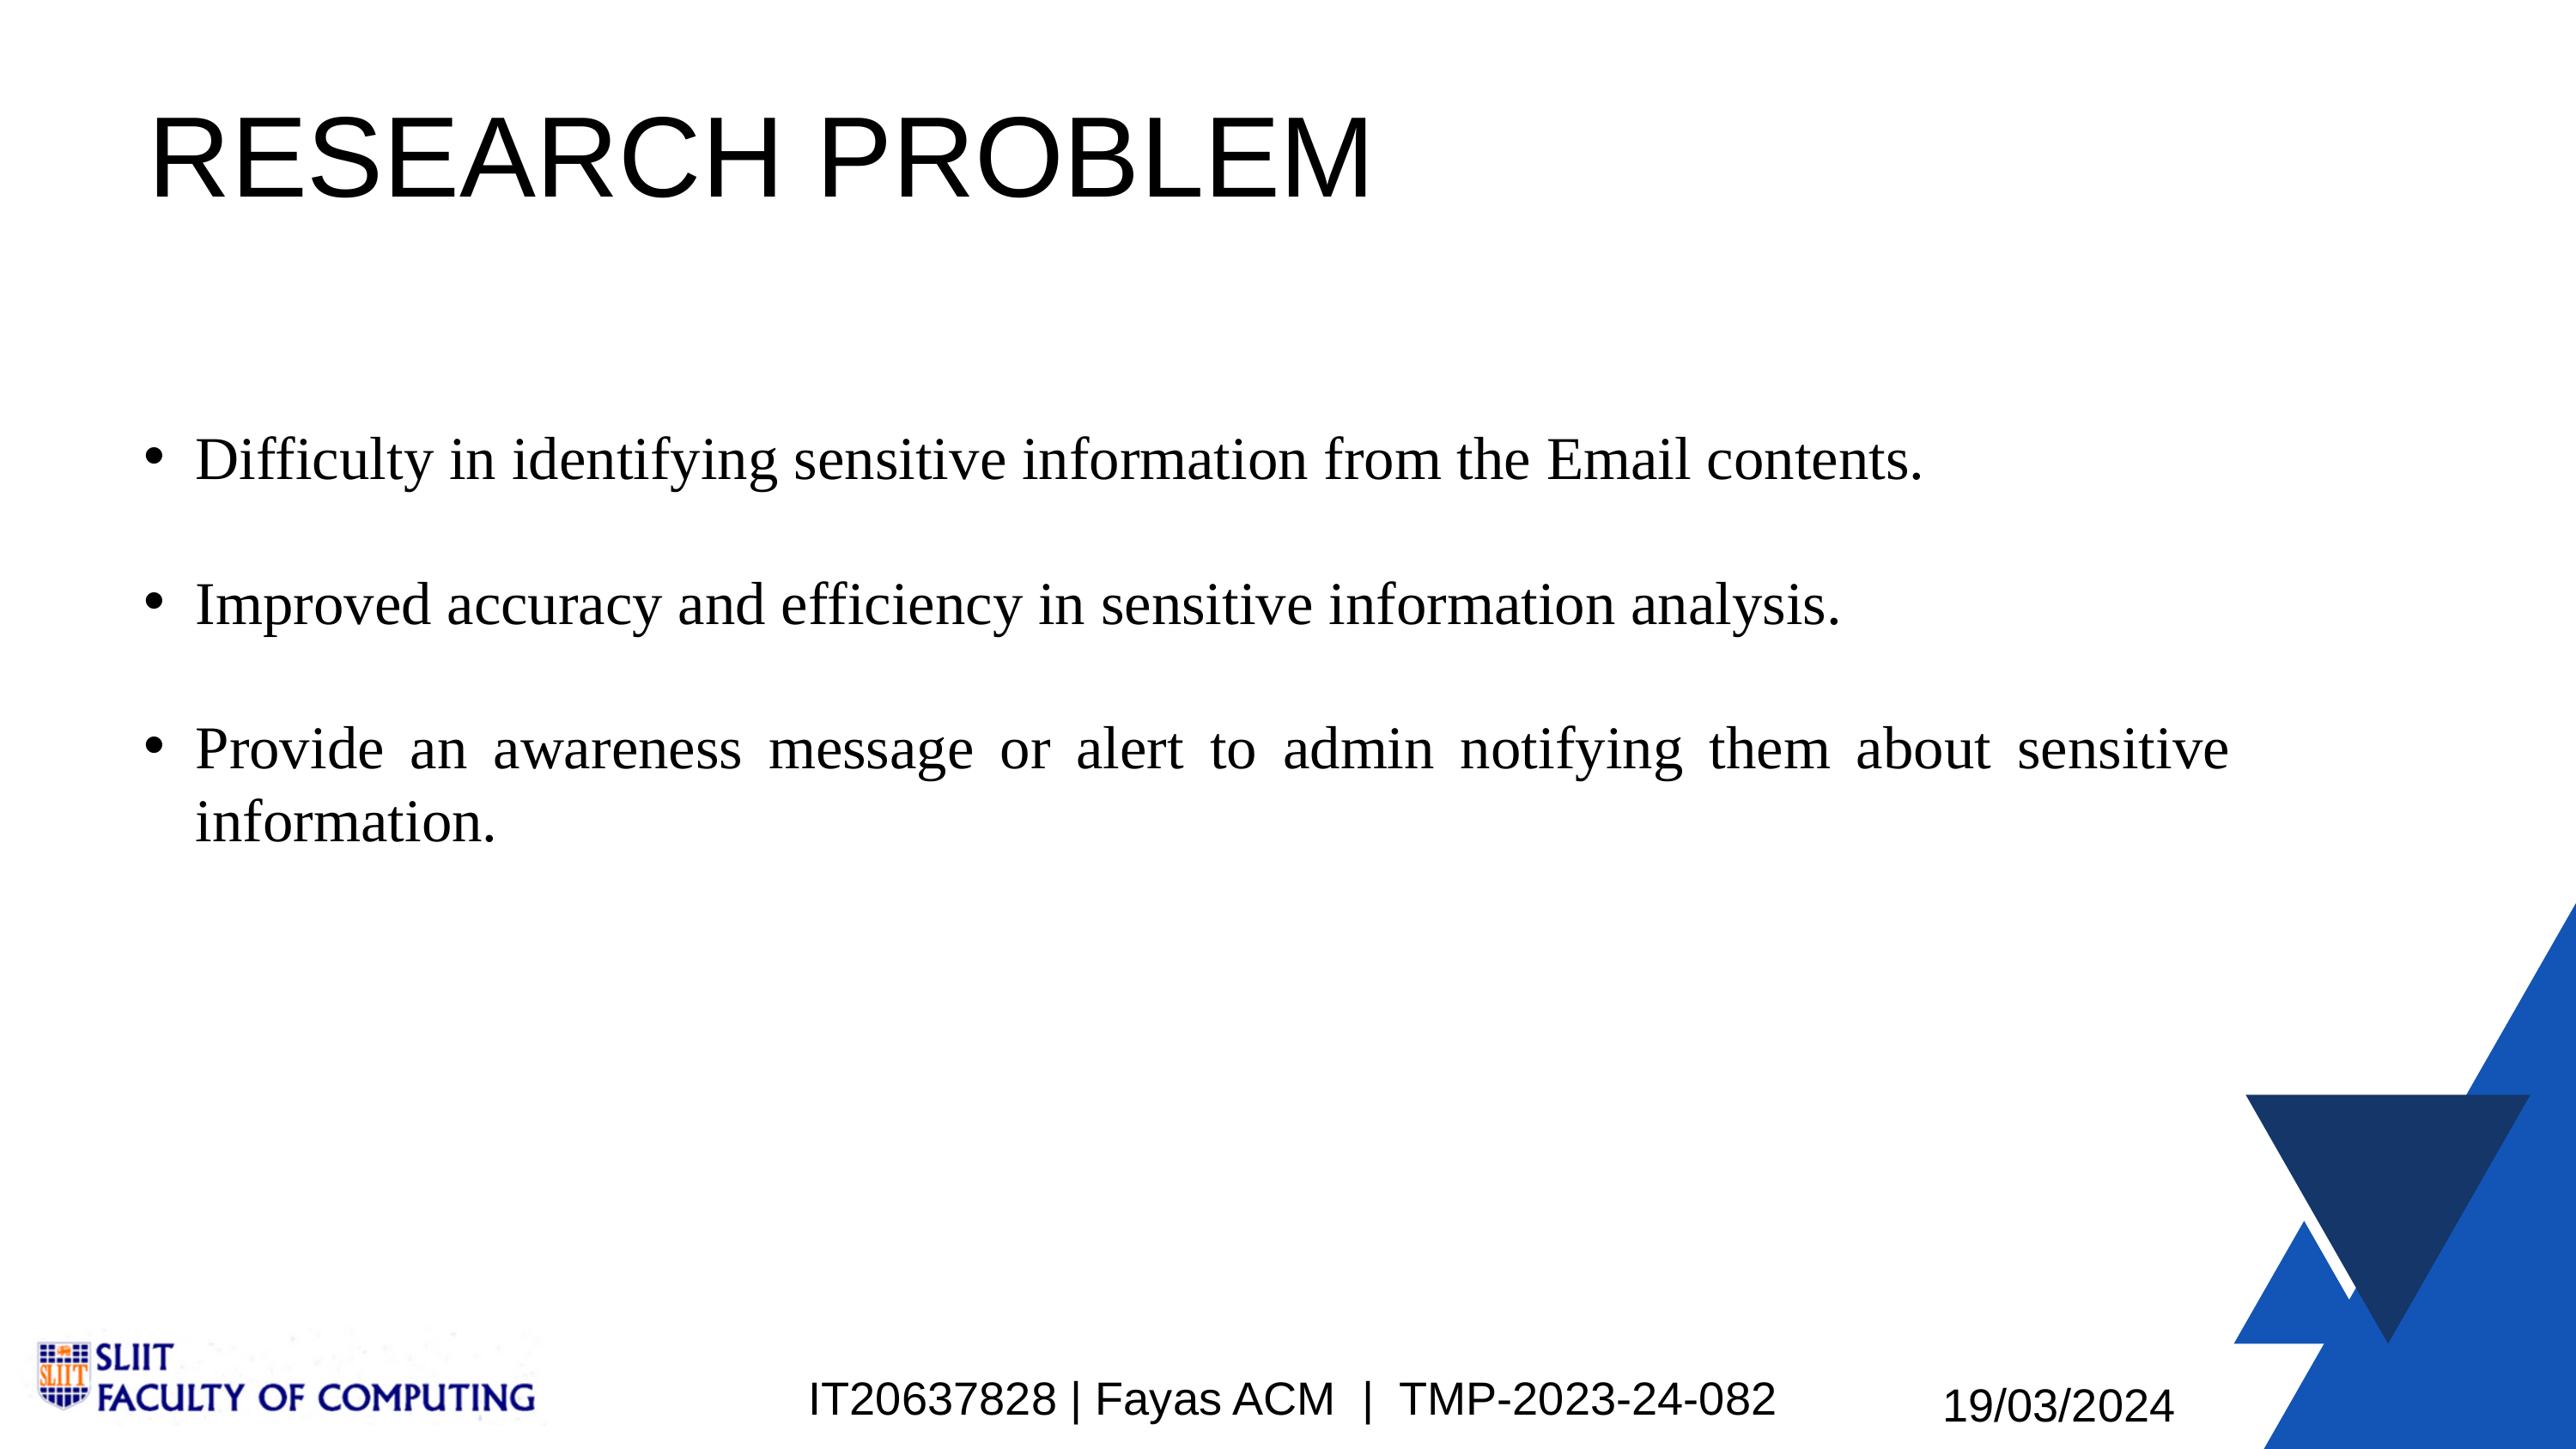

RESEARCH PROBLEM

Difficulty in identifying sensitive information from the Email contents.

Improved accuracy and efficiency in sensitive information analysis.

Provide an awareness message or alert to admin notifying them about sensitive information.

IT20637828 | Fayas ACM  |  TMP-2023-24-082
19/03/2024